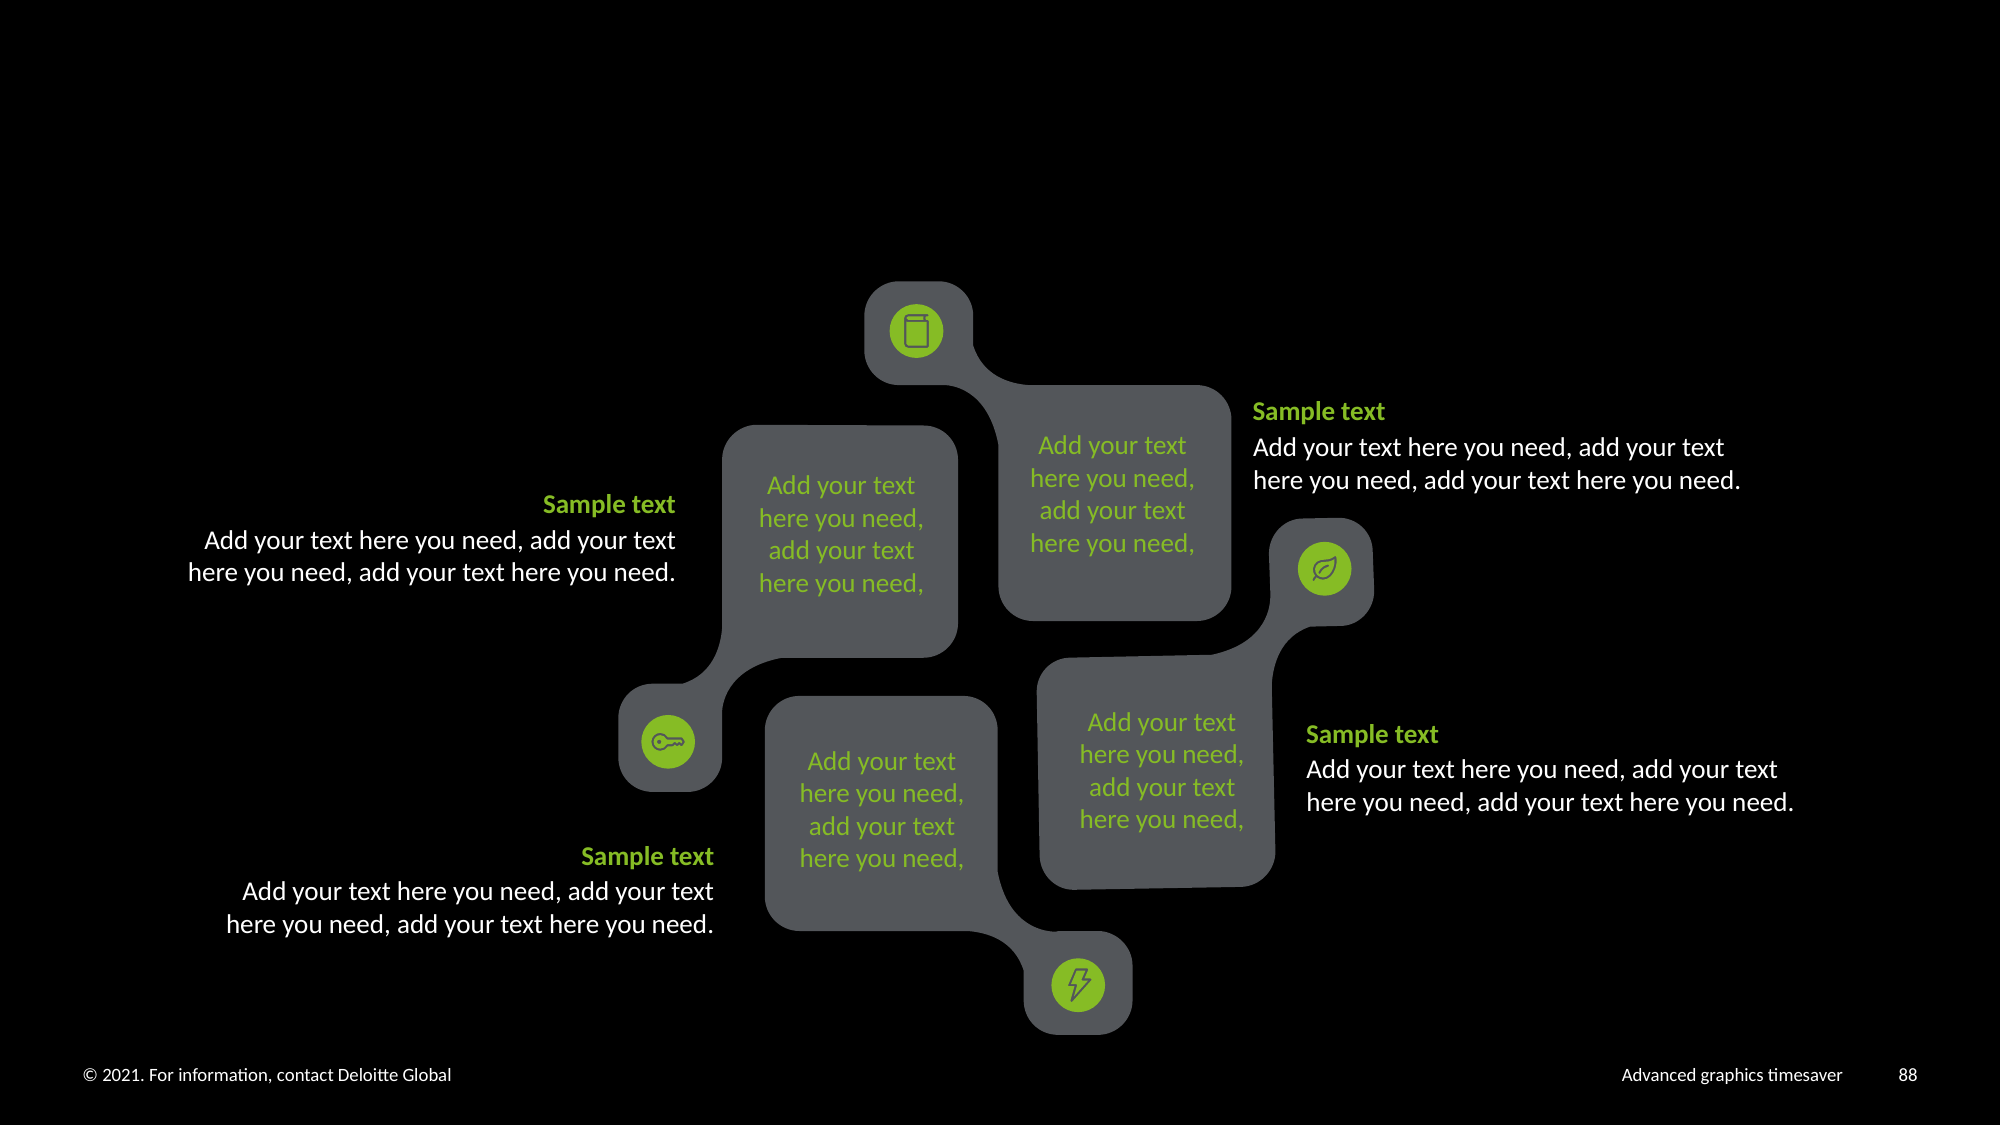

Sample text

Add your text here you need, add your text here you need,
Add your text here you need, add your text here you need, add your text here you need.
Add your text here you need, add your text here you need,
Sample text

Add your text here you need, add your text here you need, add your text here you need.

Add your text here you need, add your text here you need,
Sample text
Add your text here you need, add your text here you need,
Add your text here you need, add your text here you need, add your text here you need.
Sample text
Add your text here you need, add your text here you need, add your text here you need.